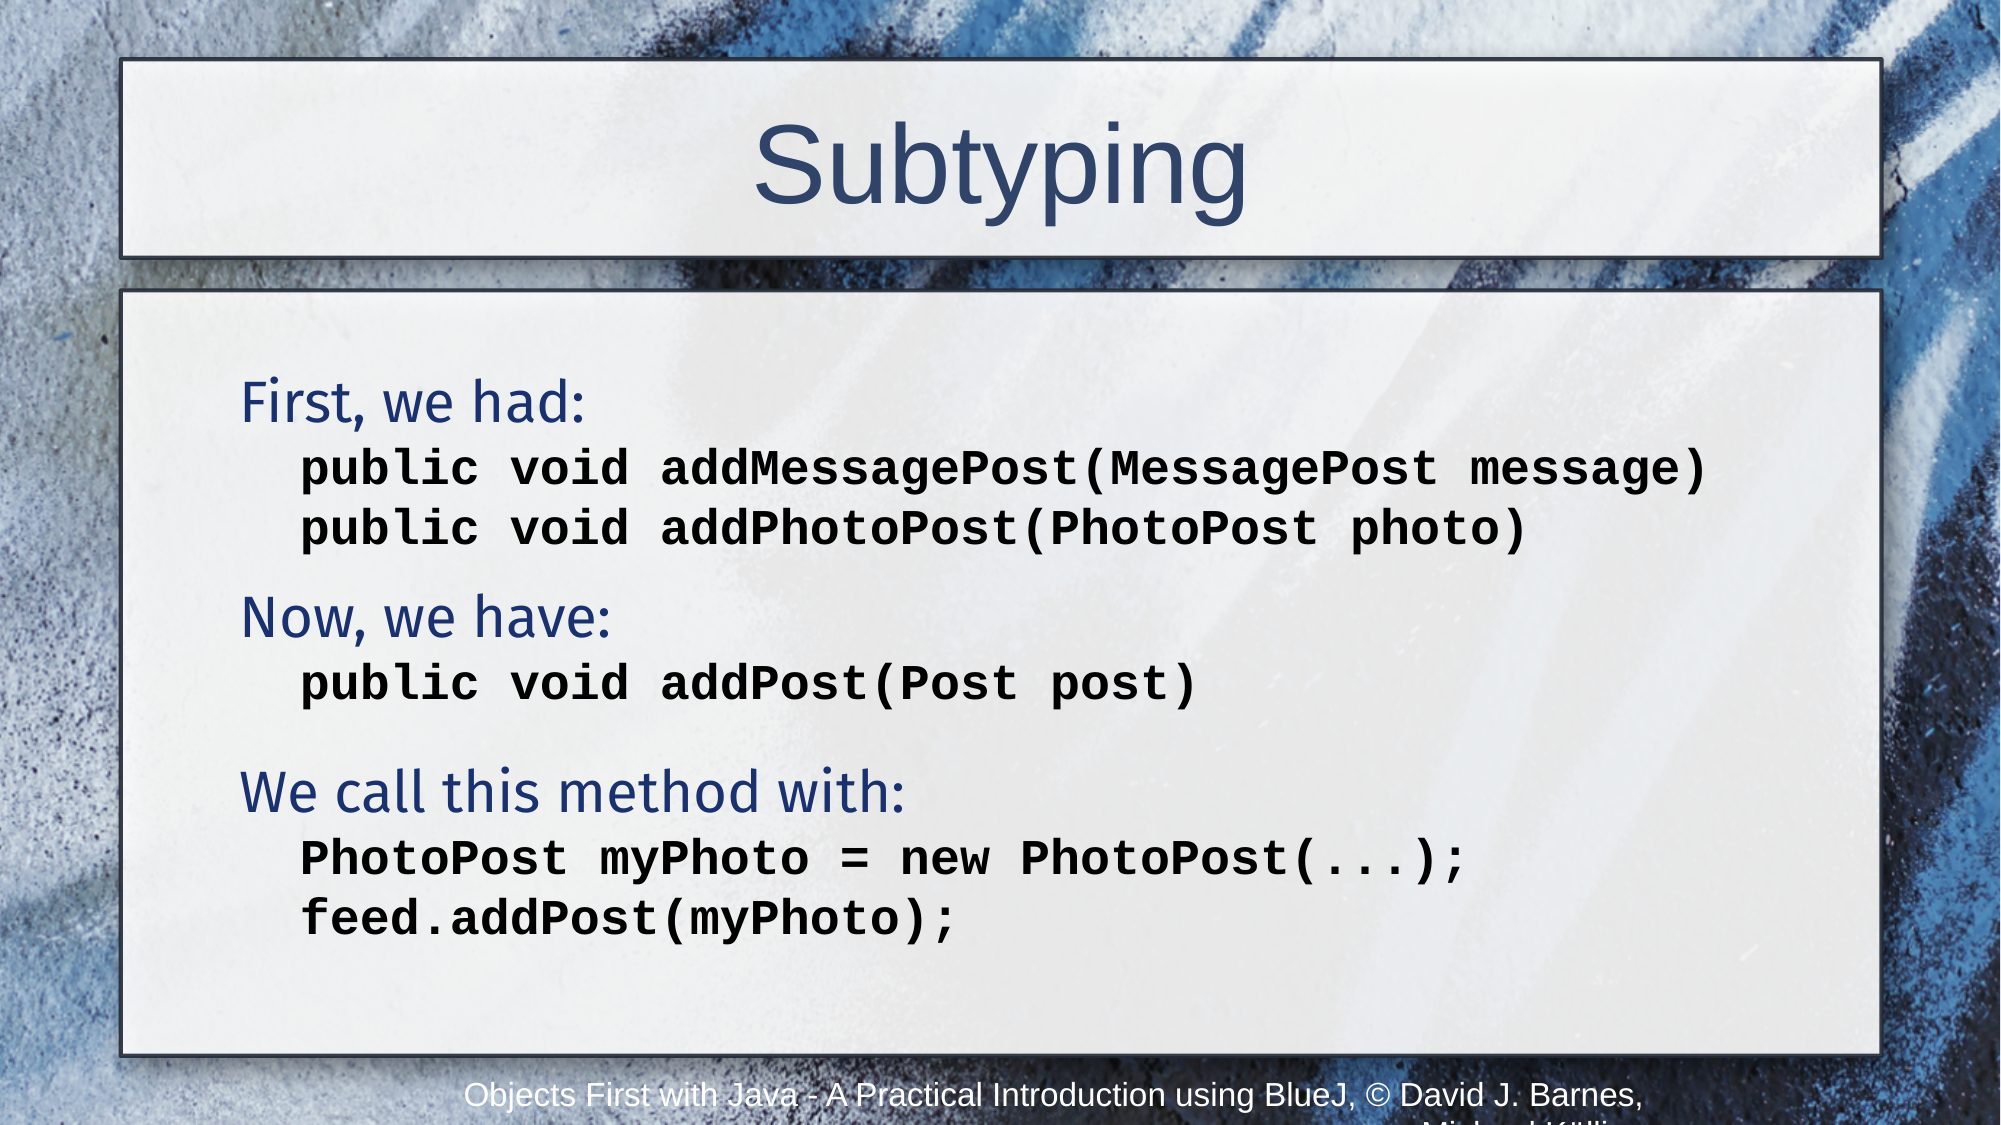

First, we had:
  public void addMessagePost(MessagePost message)
  public void addPhotoPost(PhotoPost photo)
Now, we have:
  public void addPost(Post post)

We call this method with:
  PhotoPost myPhoto = new PhotoPost(...);
  feed.addPost(myPhoto);
# Subtyping